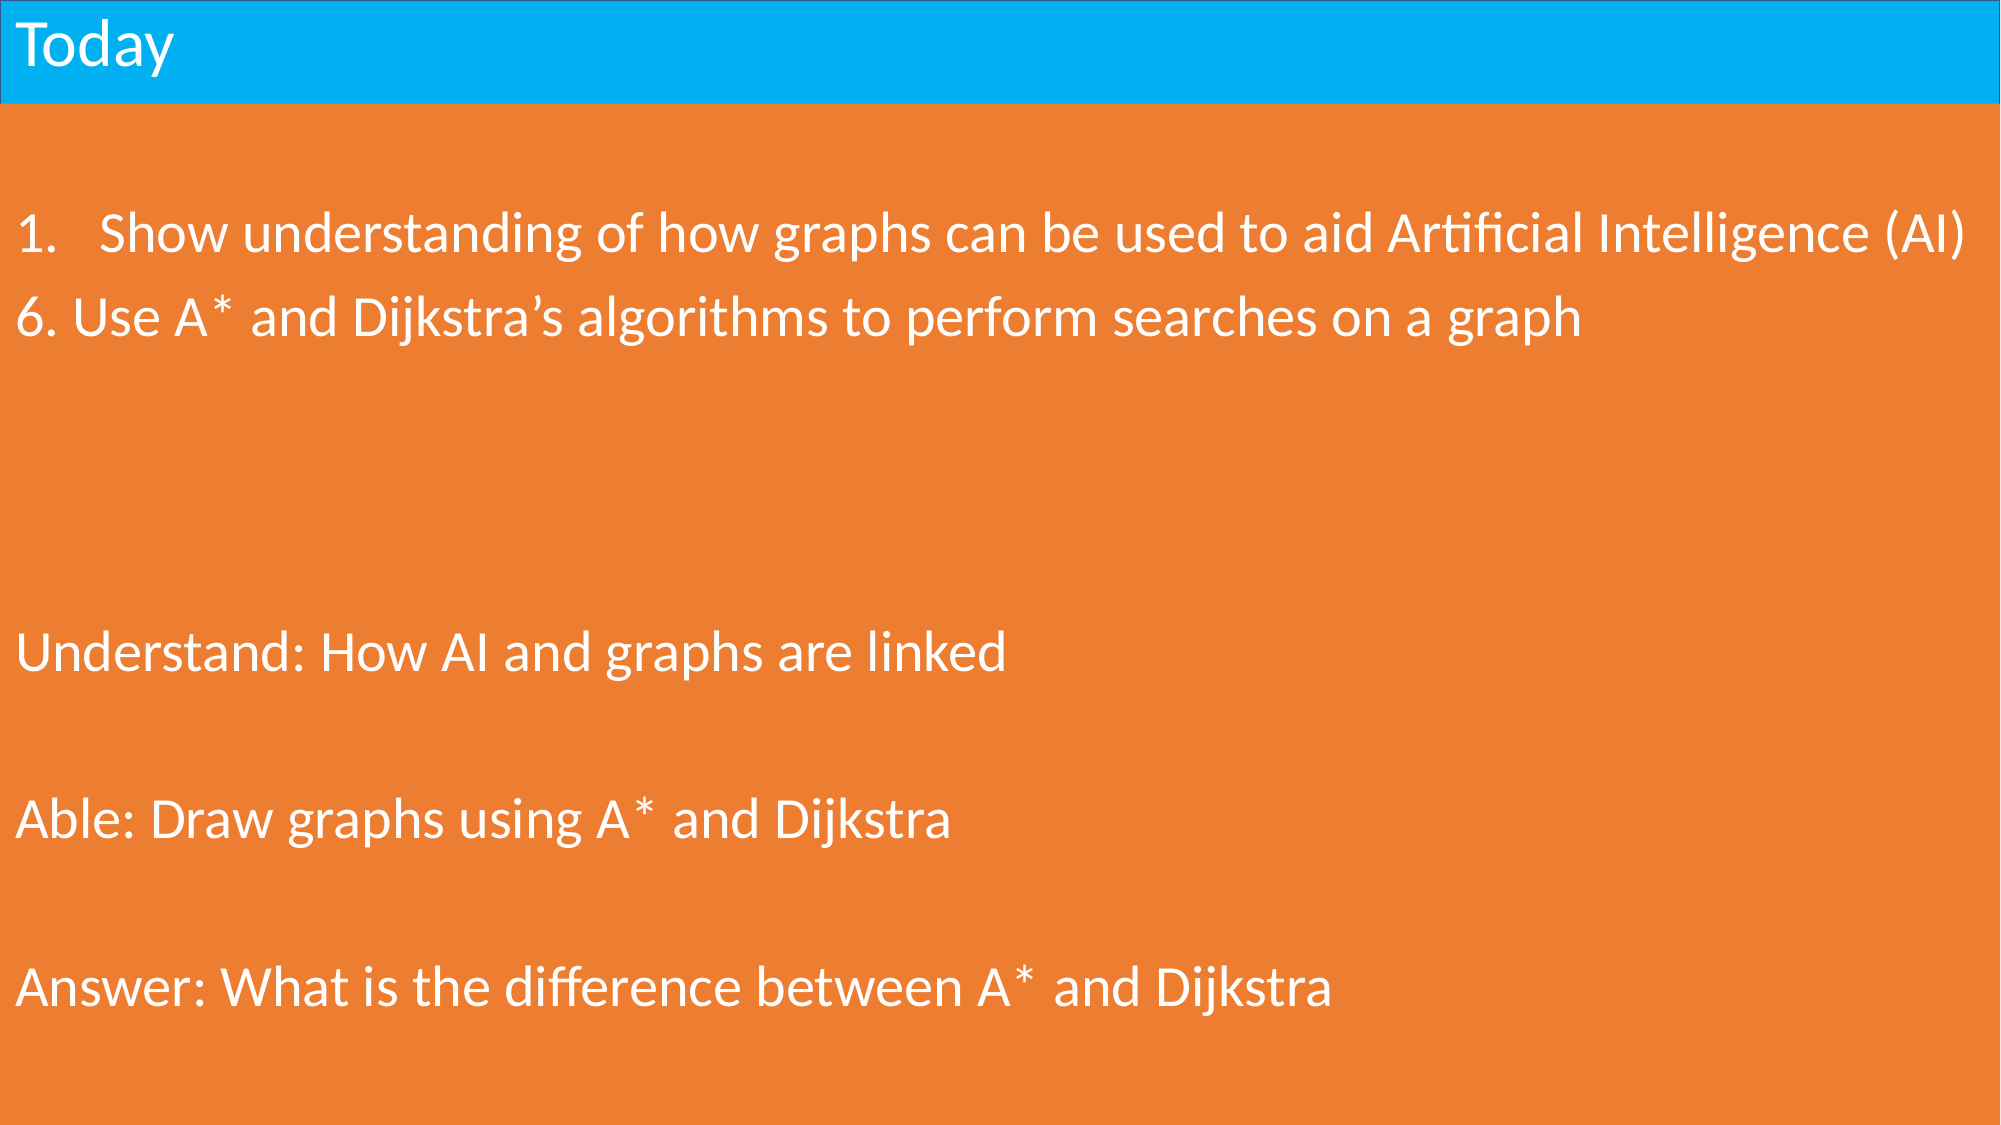

# Today

Show understanding of how graphs can be used to aid Artificial Intelligence (AI)
6. Use A* and Dijkstra’s algorithms to perform searches on a graph

Understand: How AI and graphs are linked

Able: Draw graphs using A* and Dijkstra

Answer: What is the difference between A* and Dijkstra